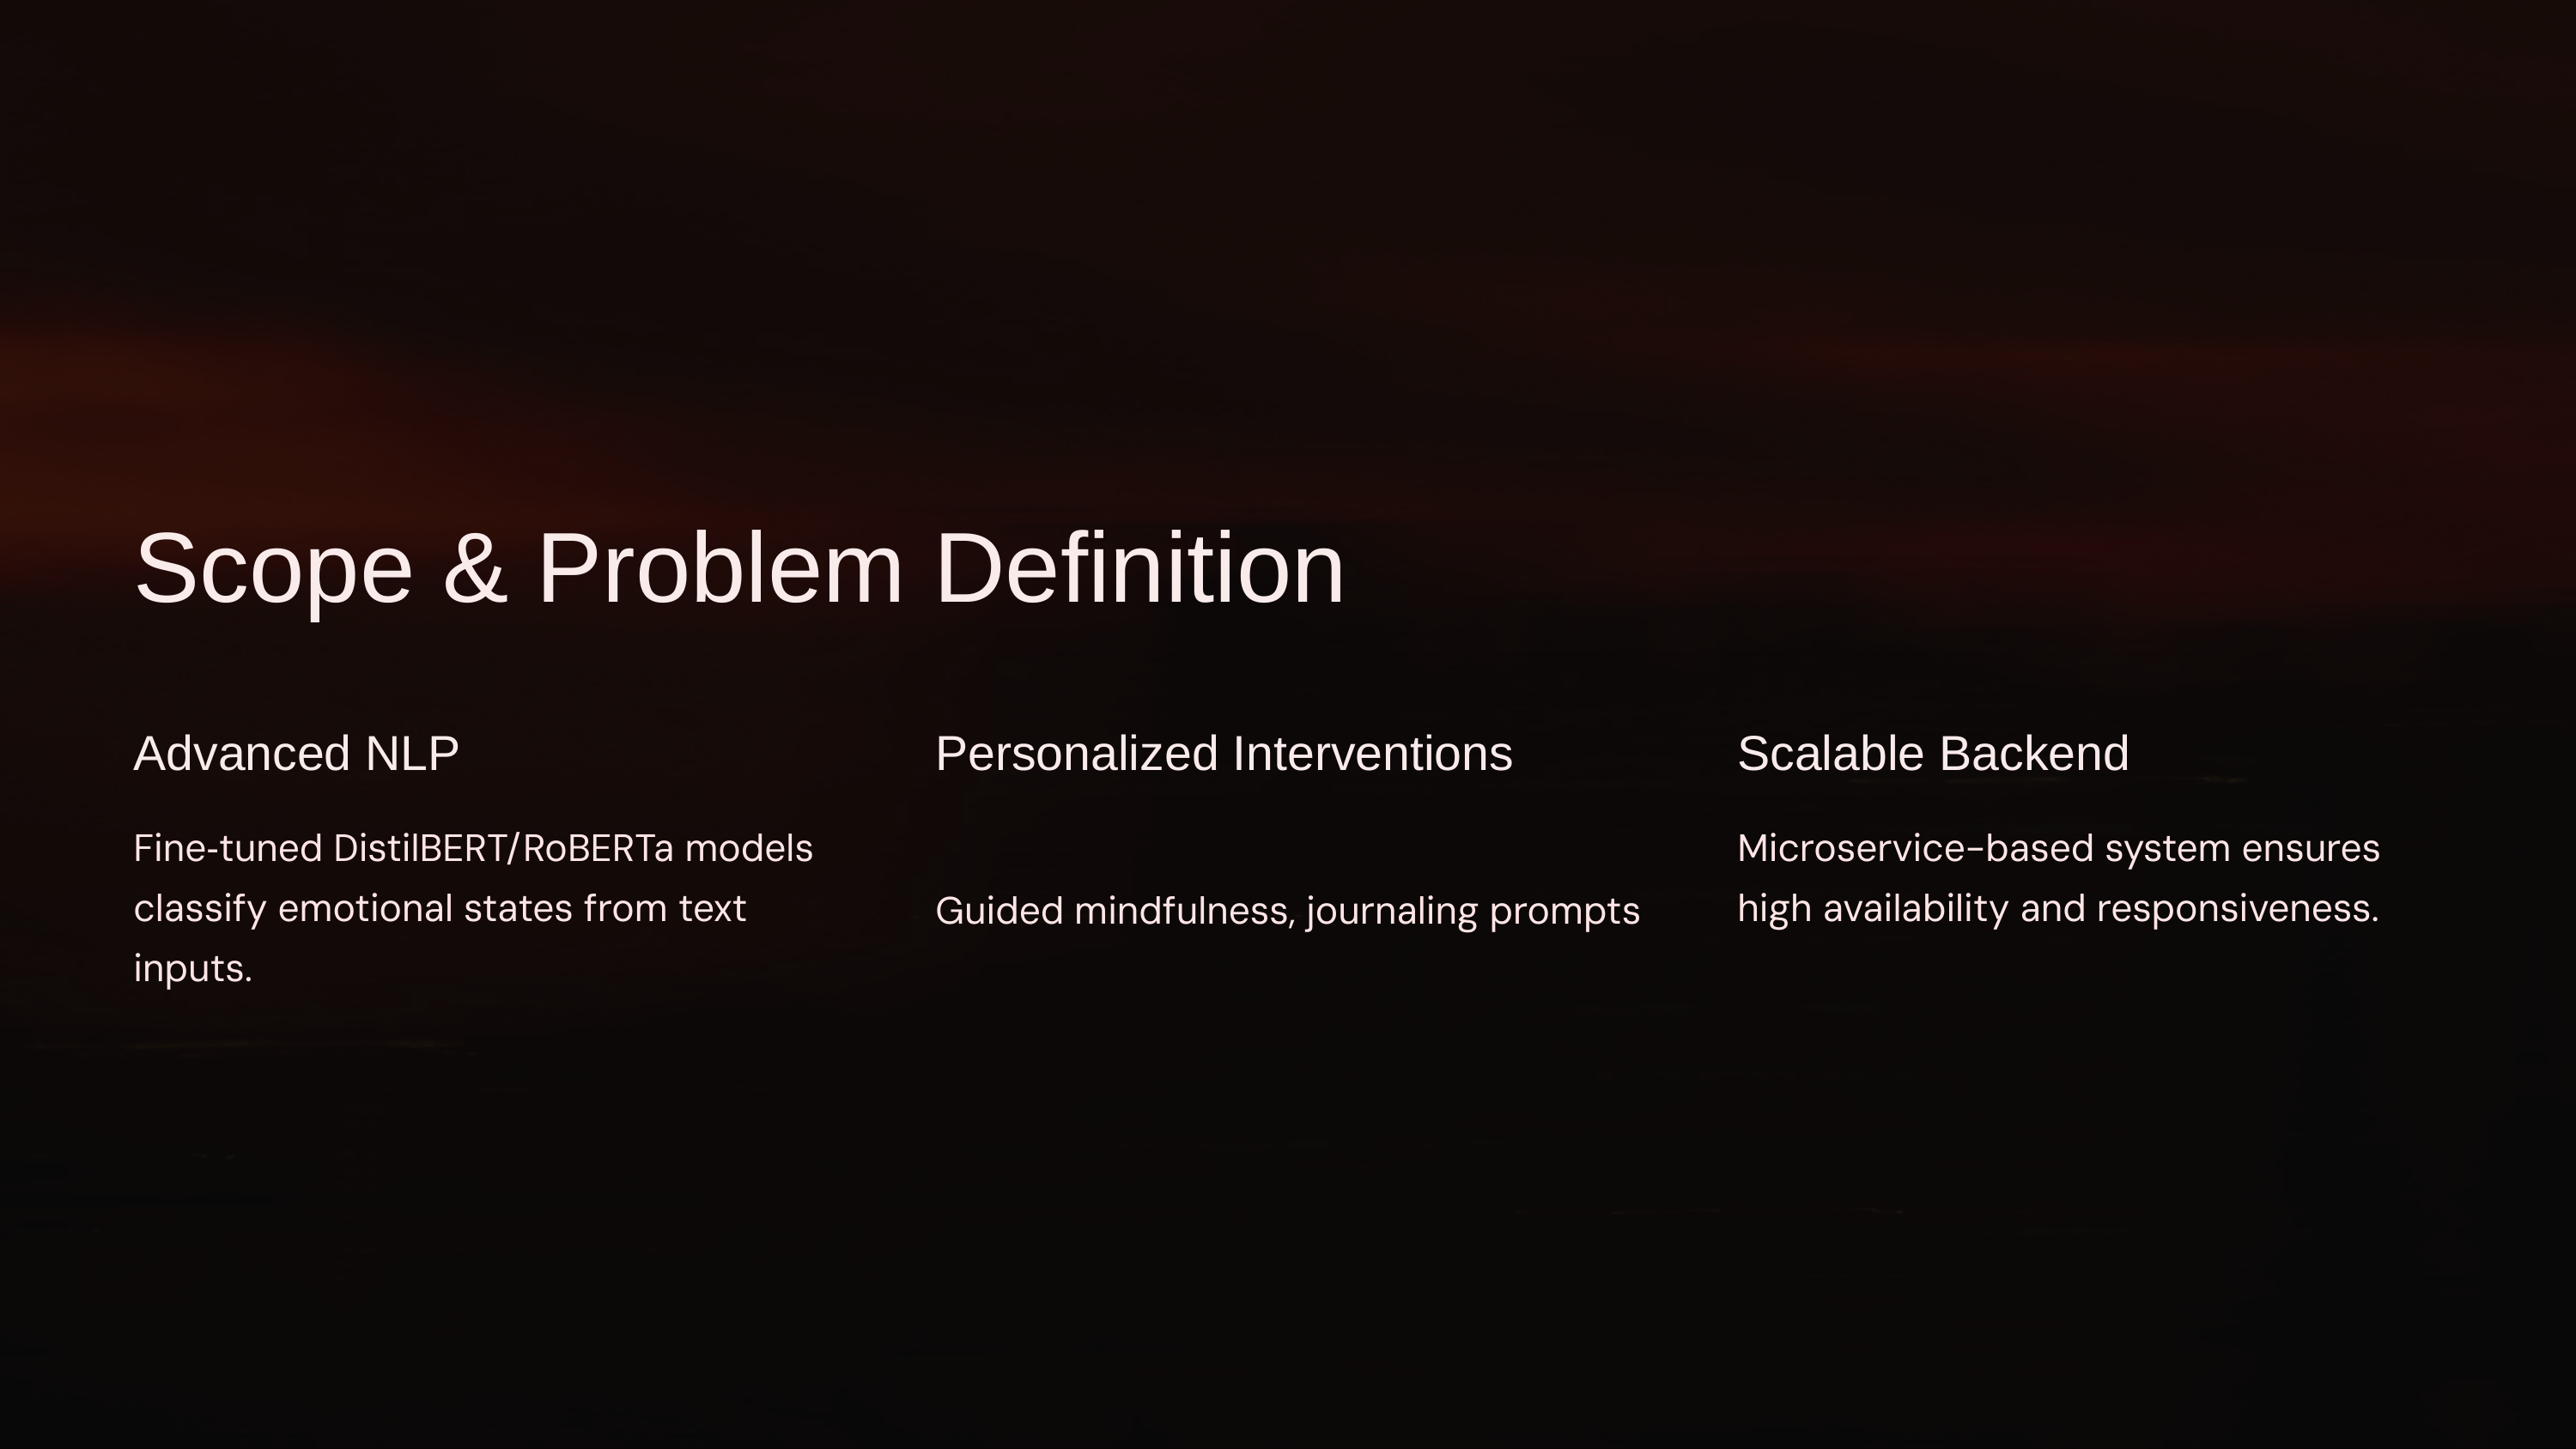

Scope & Problem Definition

Advanced NLP

Personalized Interventions

Scalable Backend

Fine‑tuned DistilBERT/RoBERTa models classify emotional states from text inputs.

Microservice-based system ensures high availability and responsiveness.

Guided mindfulness, journaling prompts